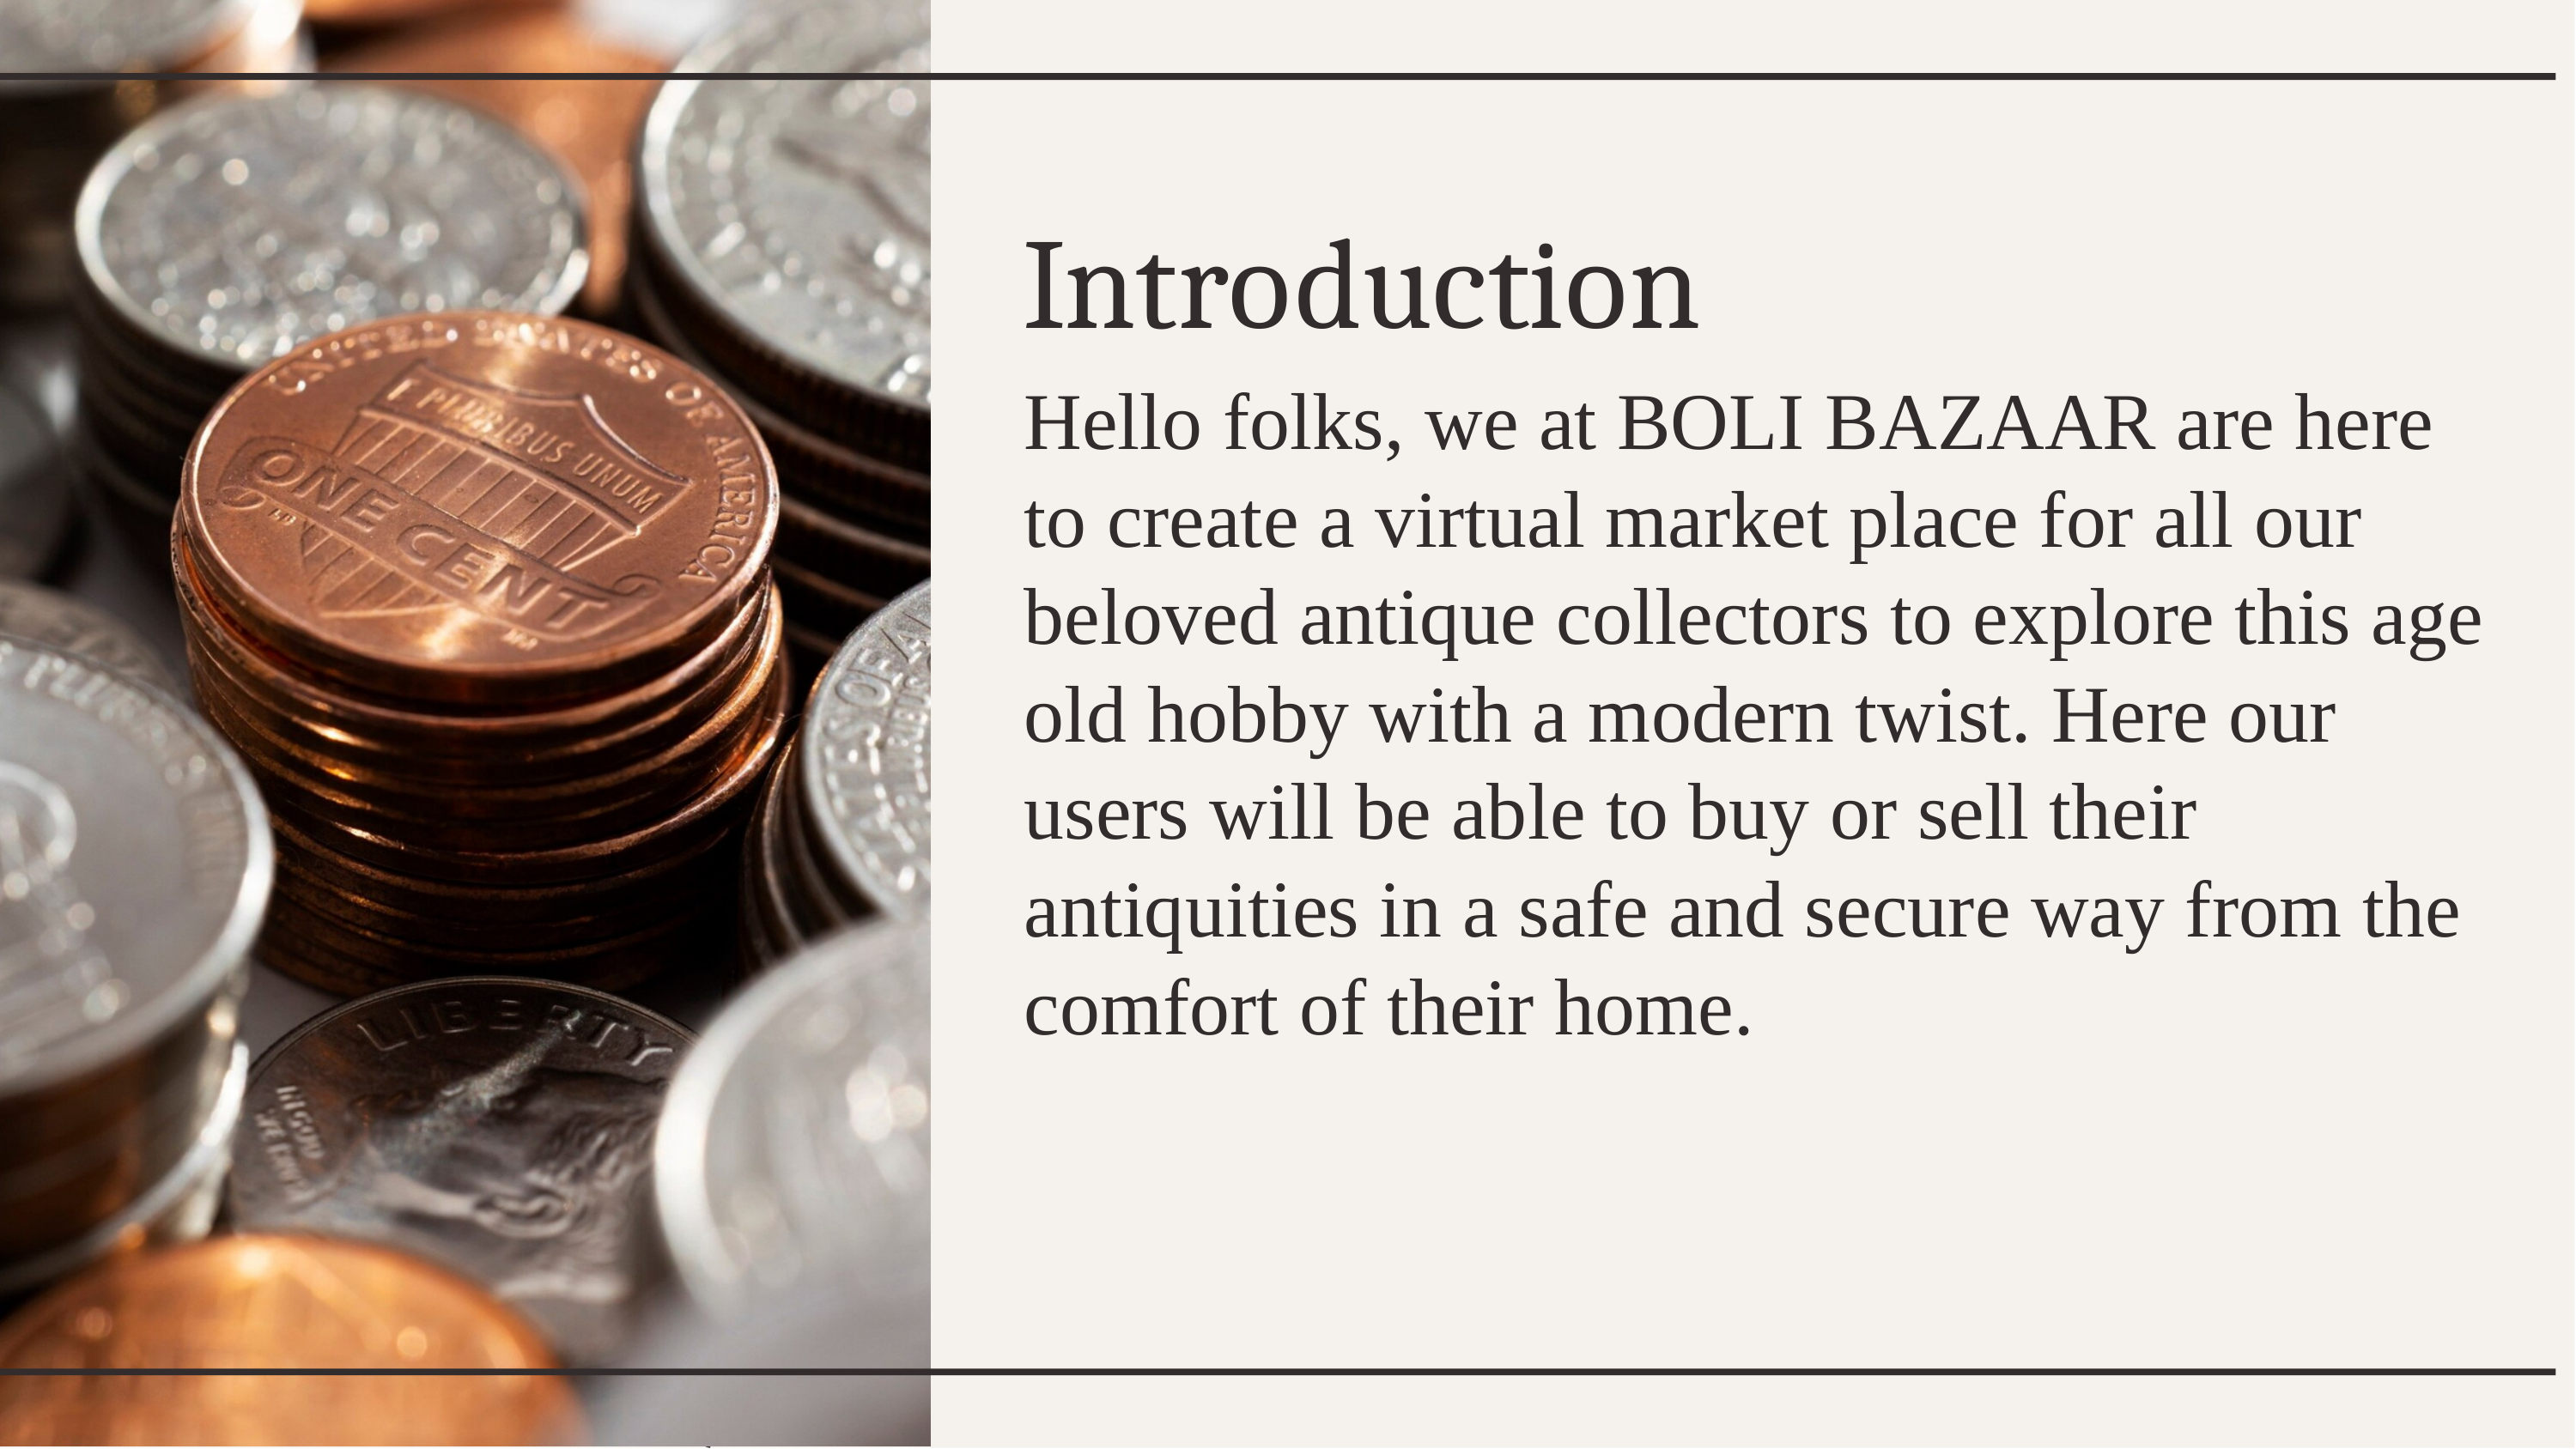

Introduction
Hello folks, we at BOLI BAZAAR are here to create a virtual market place for all our beloved antique collectors to explore this age old hobby with a modern twist. Here our users will be able to buy or sell their antiquities in a safe and secure way from the comfort of their home.